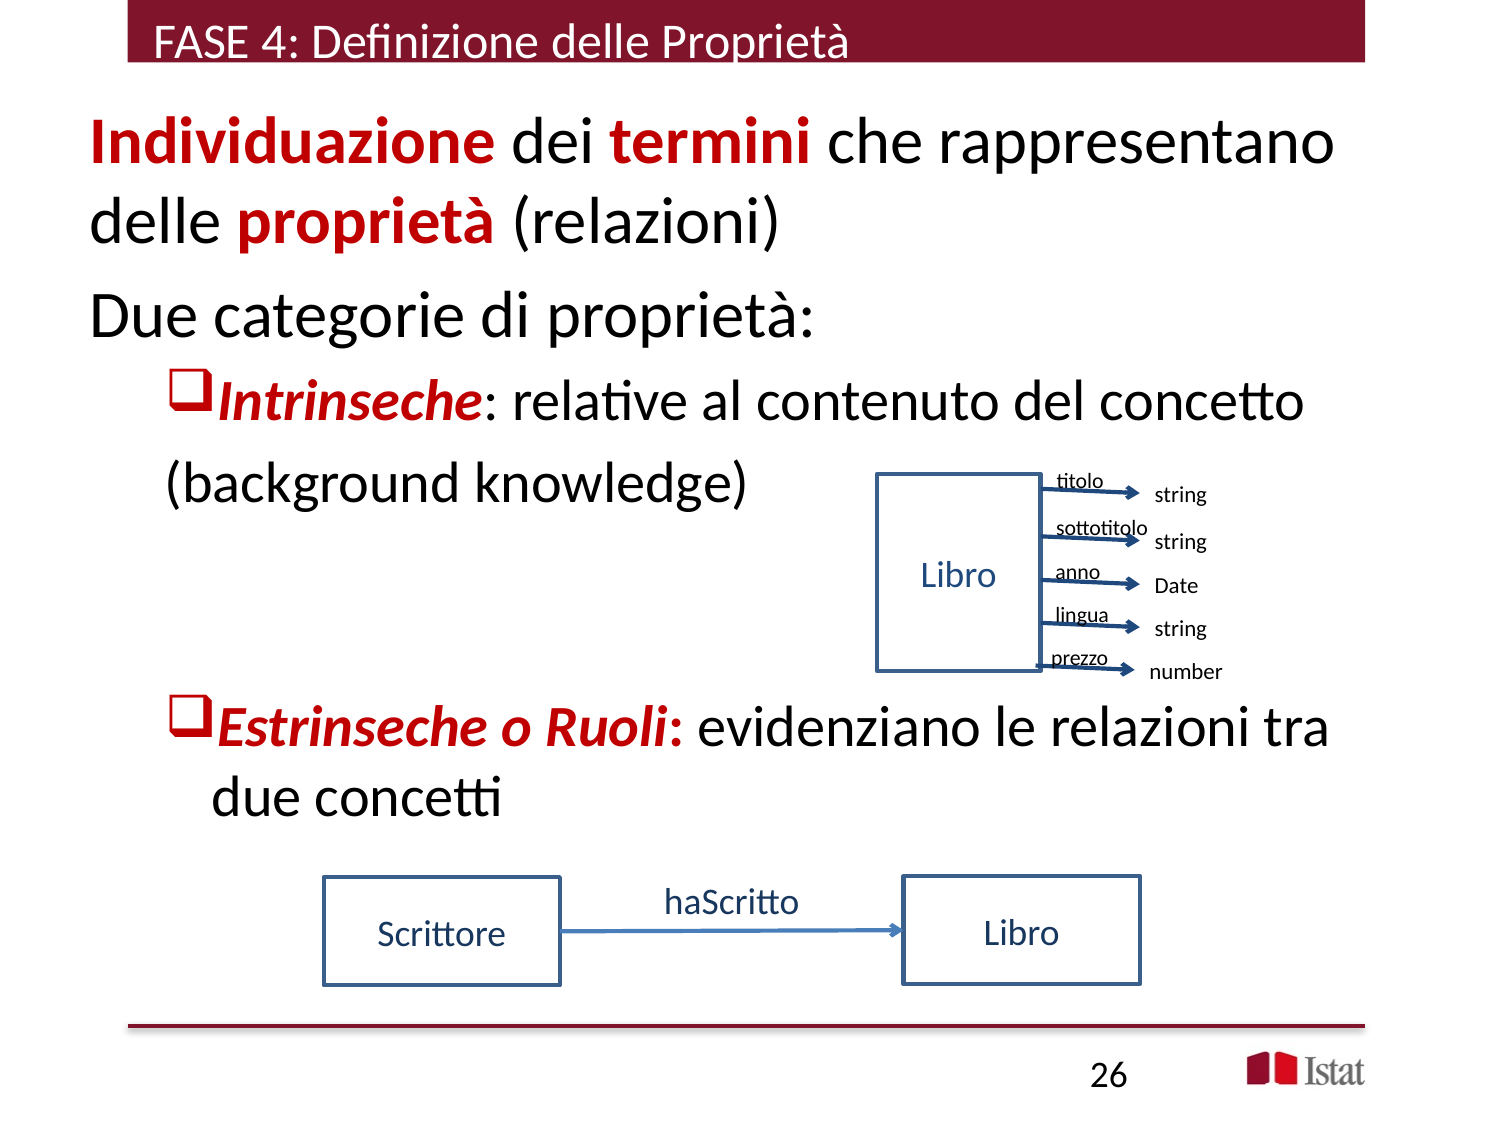

FASE 4: Definizione delle Proprietà
Individuazione dei termini che rappresentano delle proprietà (relazioni)
Due categorie di proprietà:
Intrinseche: relative al contenuto del concetto
(background knowledge)

Estrinseche o Ruoli: evidenziano le relazioni tra due concetti

titolo
string
Libro
sottotitolo
string
anno
Date
lingua
string
prezzo
number
haScritto
Libro
Scrittore
26